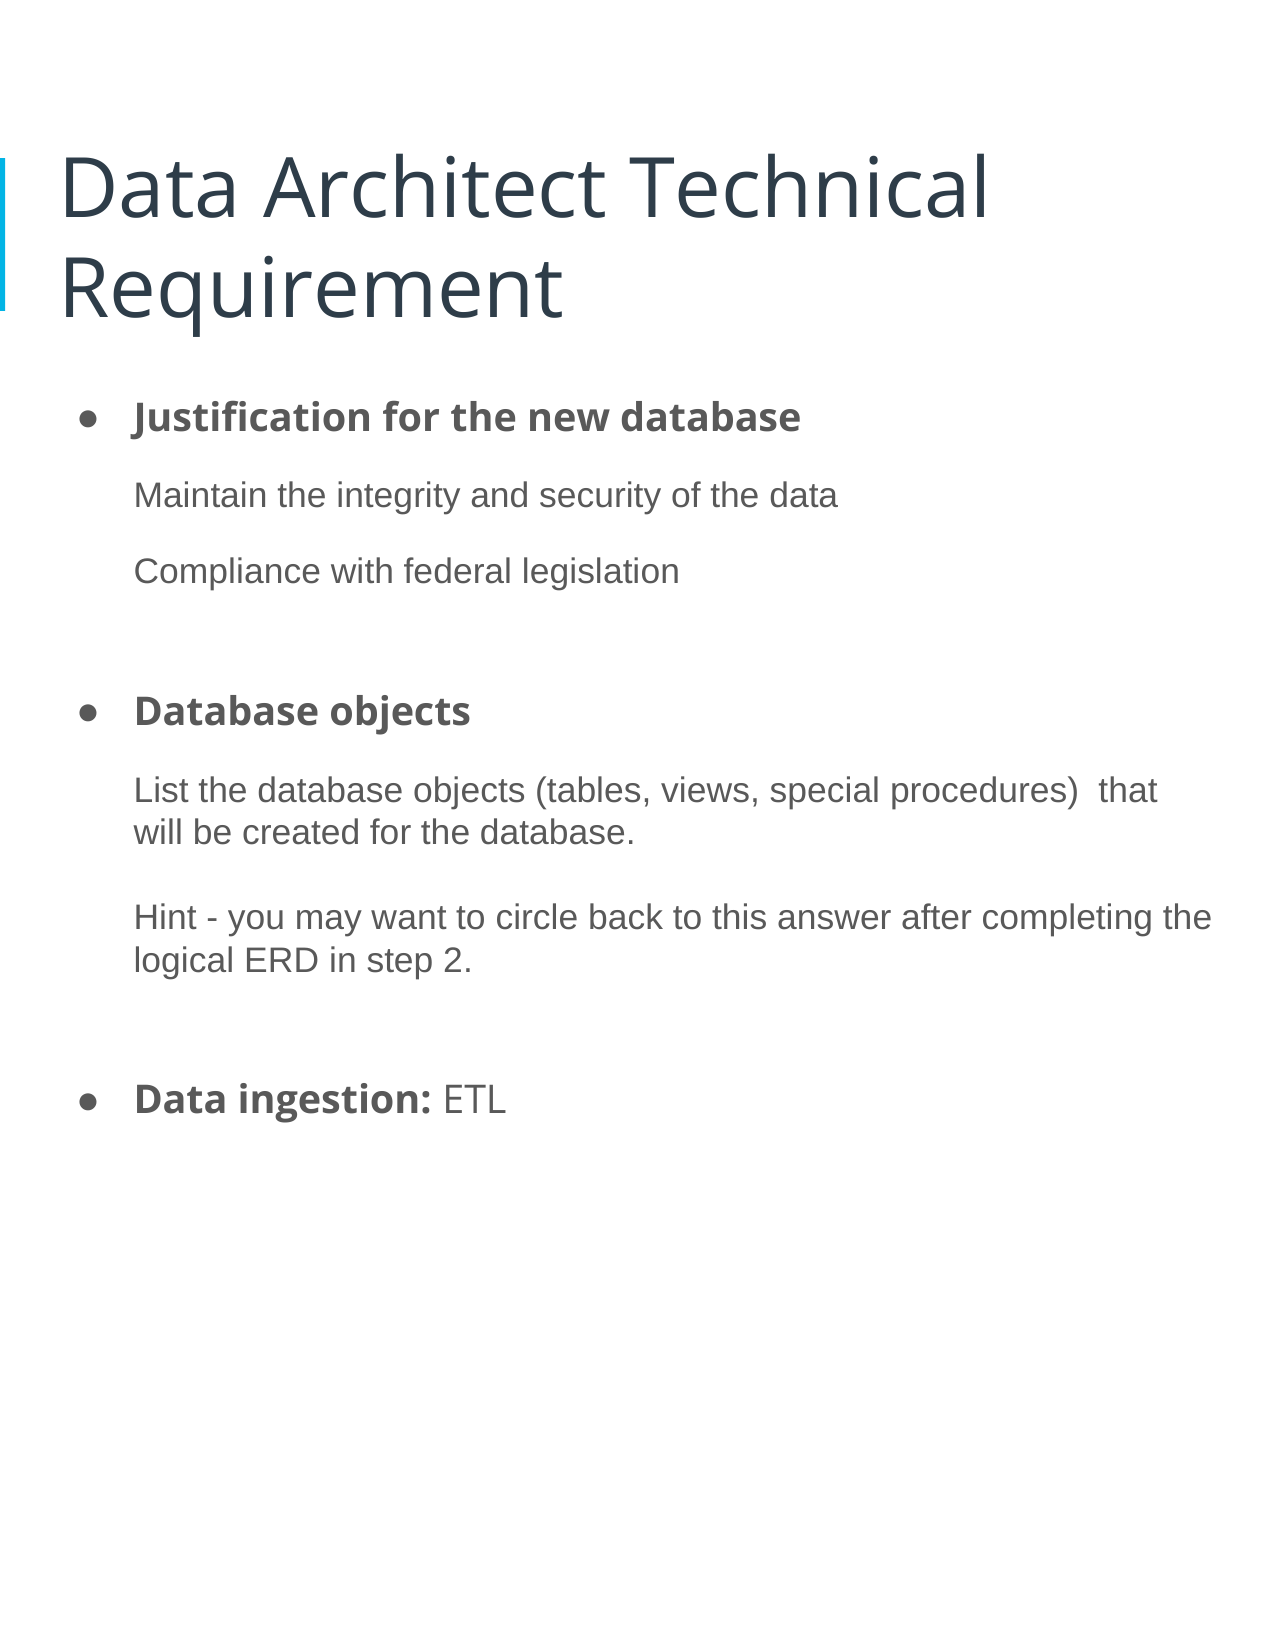

# Data Architect Technical Requirement
Justification for the new database
Maintain the integrity and security of the data
Compliance with federal legislation

Database objects
List the database objects (tables, views, special procedures)  that will be created for the database.

Hint - you may want to circle back to this answer after completing the logical ERD in step 2.

Data ingestion: ETL